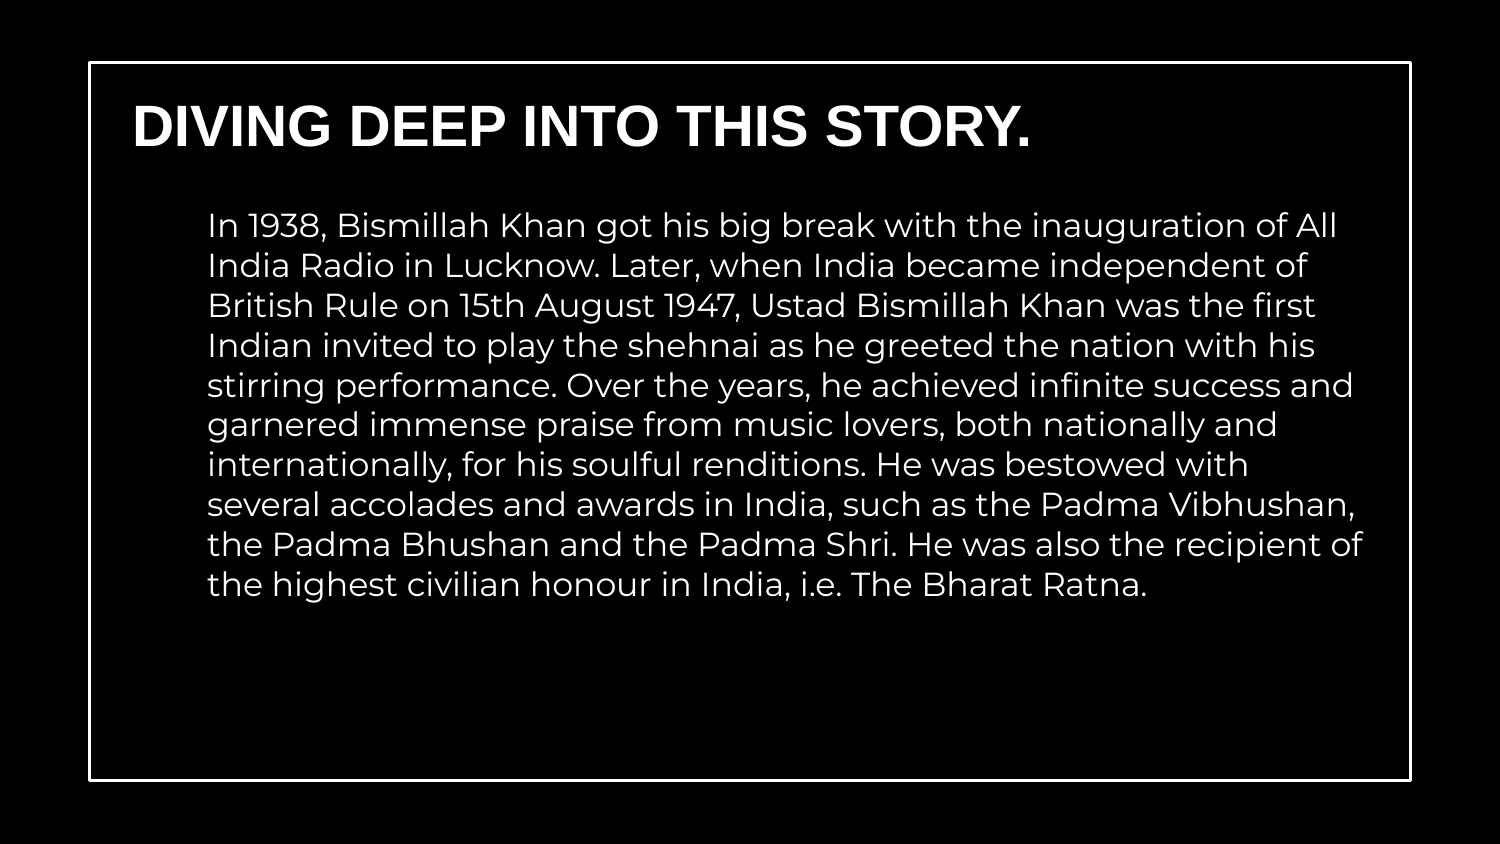

# DIVING DEEP INTO THIS STORY.
In 1938, Bismillah Khan got his big break with the inauguration of All India Radio in Lucknow. Later, when India became independent of British Rule on 15th August 1947, Ustad Bismillah Khan was the first Indian invited to play the shehnai as he greeted the nation with his stirring performance. Over the years, he achieved infinite success and garnered immense praise from music lovers, both nationally and internationally, for his soulful renditions. He was bestowed with several accolades and awards in India, such as the Padma Vibhushan, the Padma Bhushan and the Padma Shri. He was also the recipient of the highest civilian honour in India, i.e. The Bharat Ratna.